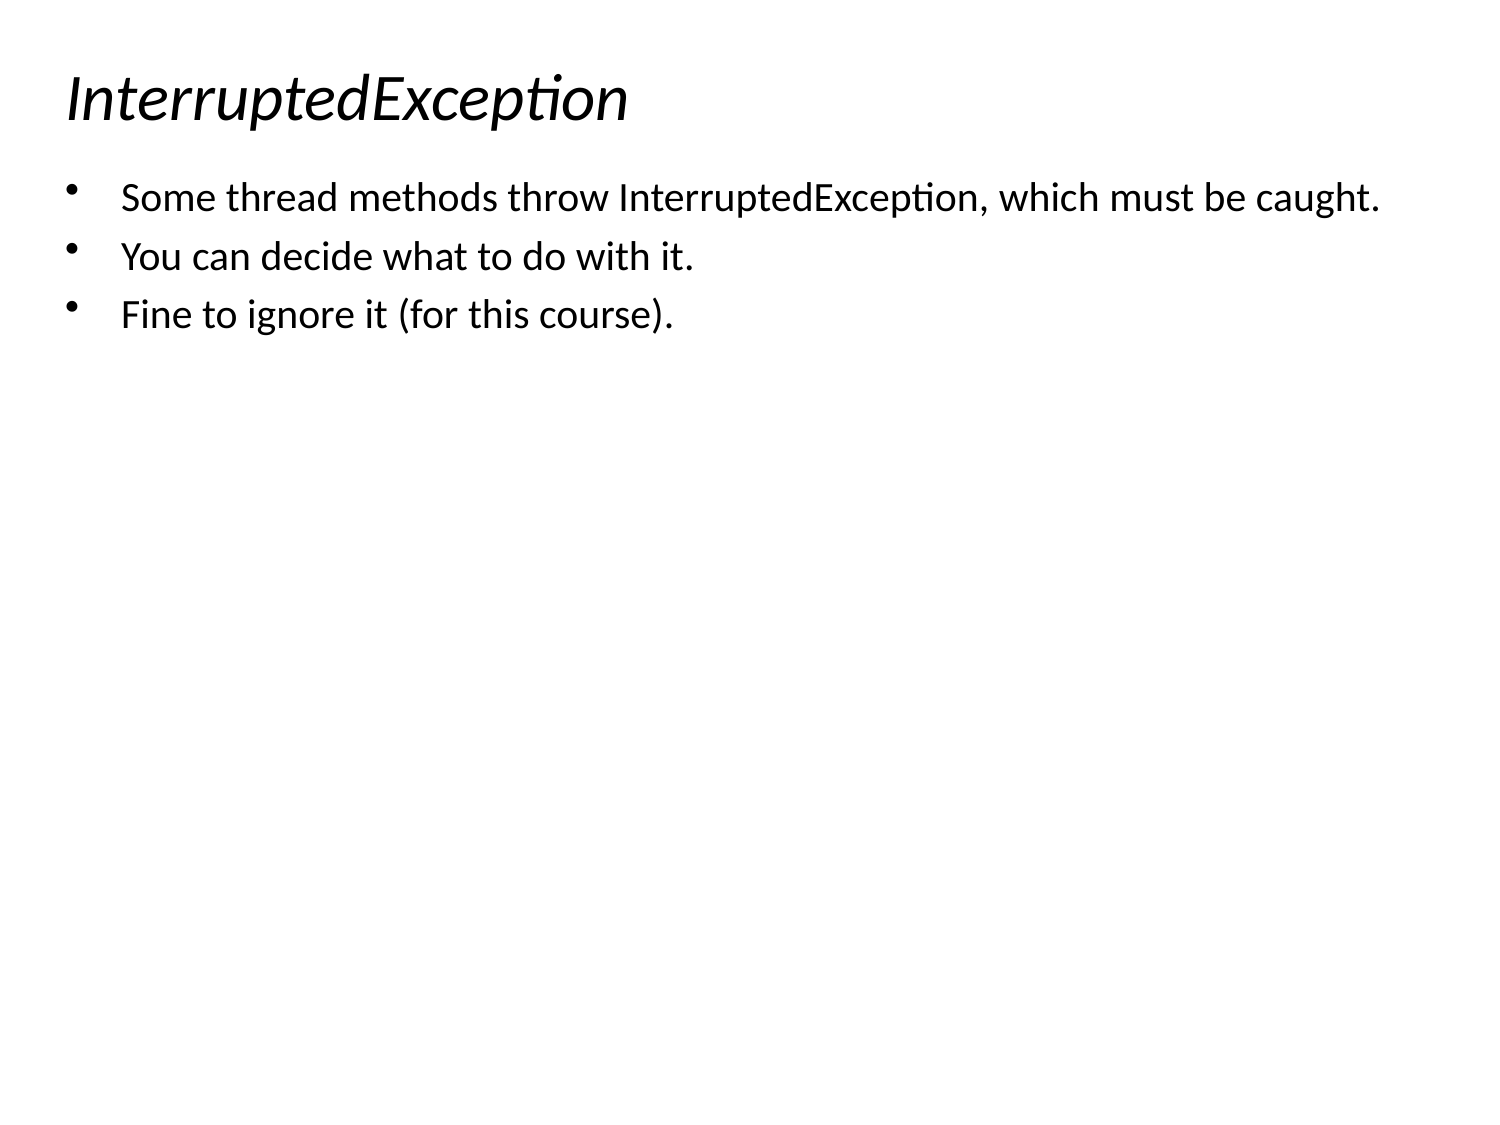

# InterruptedException
Some thread methods throw InterruptedException, which must be caught.
You can decide what to do with it.
Fine to ignore it (for this course).